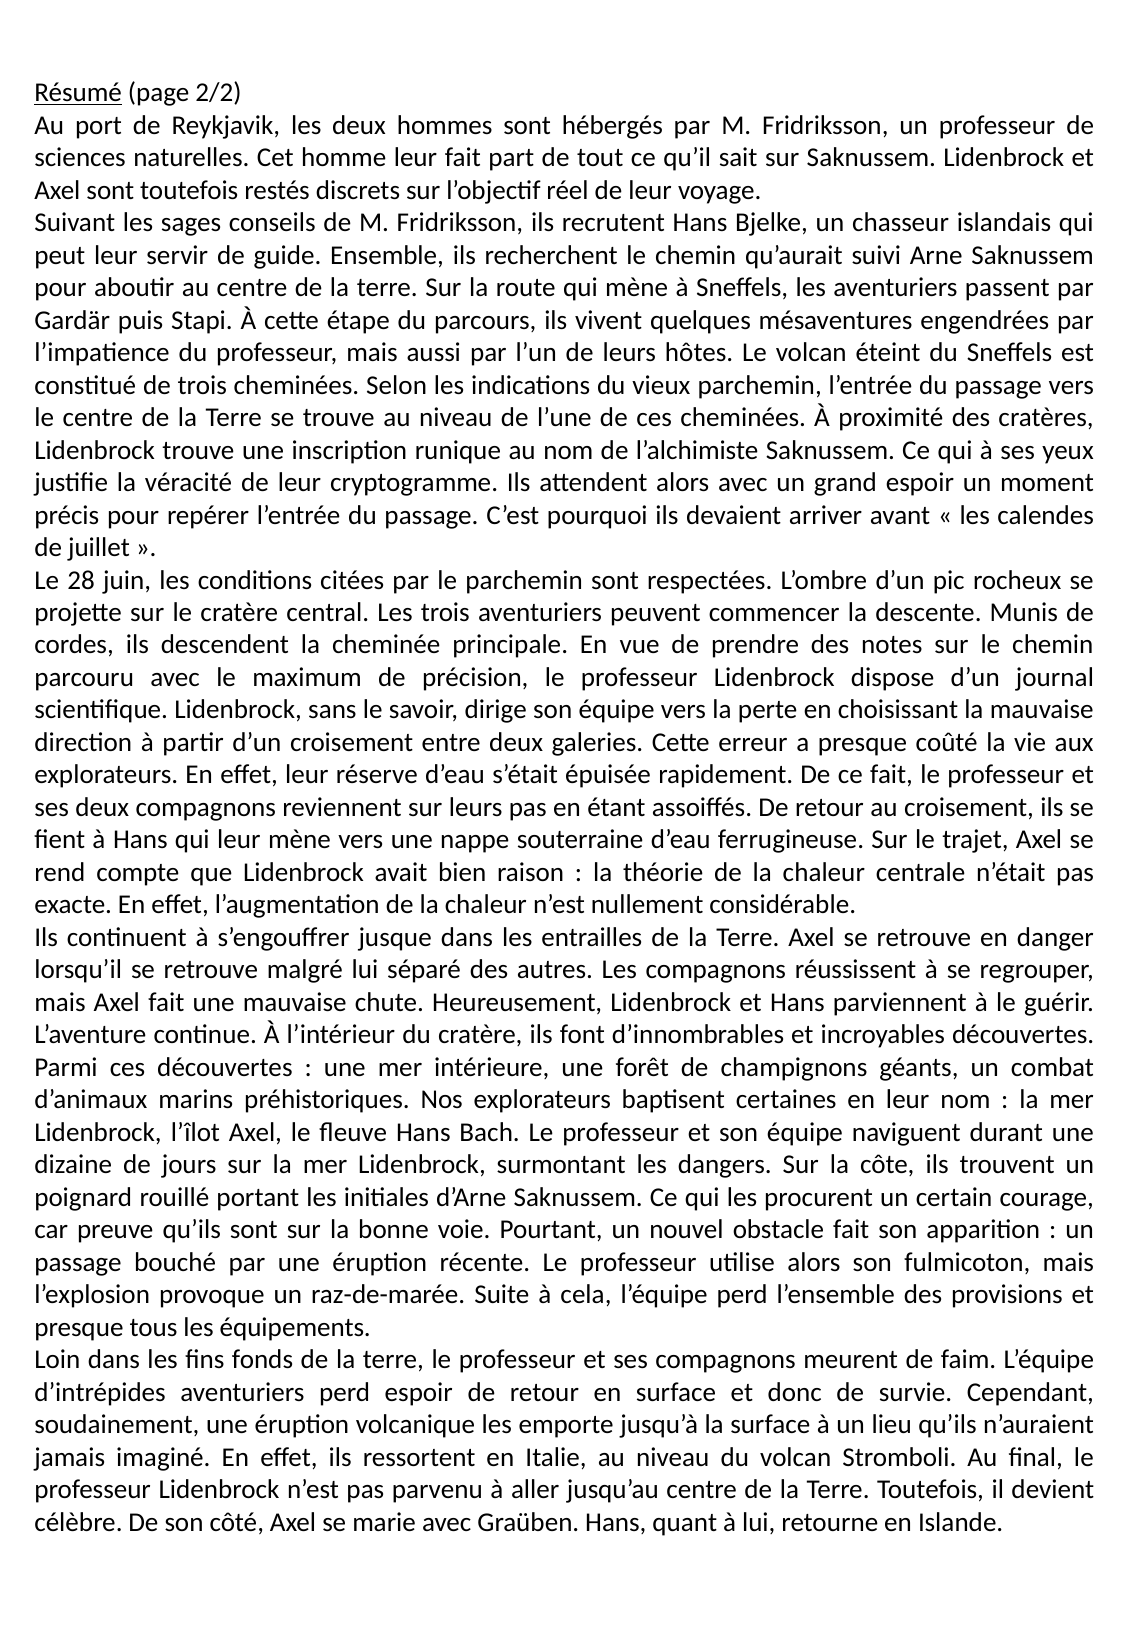

Résumé (page 2/2)
Au port de Reykjavik, les deux hommes sont hébergés par M. Fridriksson, un professeur de sciences naturelles. Cet homme leur fait part de tout ce qu’il sait sur Saknussem. Lidenbrock et Axel sont toutefois restés discrets sur l’objectif réel de leur voyage.
Suivant les sages conseils de M. Fridriksson, ils recrutent Hans Bjelke, un chasseur islandais qui peut leur servir de guide. Ensemble, ils recherchent le chemin qu’aurait suivi Arne Saknussem pour aboutir au centre de la terre. Sur la route qui mène à Sneffels, les aventuriers passent par Gardär puis Stapi. À cette étape du parcours, ils vivent quelques mésaventures engendrées par l’impatience du professeur, mais aussi par l’un de leurs hôtes. Le volcan éteint du Sneffels est constitué de trois cheminées. Selon les indications du vieux parchemin, l’entrée du passage vers le centre de la Terre se trouve au niveau de l’une de ces cheminées. À proximité des cratères, Lidenbrock trouve une inscription runique au nom de l’alchimiste Saknussem. Ce qui à ses yeux justifie la véracité de leur cryptogramme. Ils attendent alors avec un grand espoir un moment précis pour repérer l’entrée du passage. C’est pourquoi ils devaient arriver avant « les calendes de juillet ».
Le 28 juin, les conditions citées par le parchemin sont respectées. L’ombre d’un pic rocheux se projette sur le cratère central. Les trois aventuriers peuvent commencer la descente. Munis de cordes, ils descendent la cheminée principale. En vue de prendre des notes sur le chemin parcouru avec le maximum de précision, le professeur Lidenbrock dispose d’un journal scientifique. Lidenbrock, sans le savoir, dirige son équipe vers la perte en choisissant la mauvaise direction à partir d’un croisement entre deux galeries. Cette erreur a presque coûté la vie aux explorateurs. En effet, leur réserve d’eau s’était épuisée rapidement. De ce fait, le professeur et ses deux compagnons reviennent sur leurs pas en étant assoiffés. De retour au croisement, ils se fient à Hans qui leur mène vers une nappe souterraine d’eau ferrugineuse. Sur le trajet, Axel se rend compte que Lidenbrock avait bien raison : la théorie de la chaleur centrale n’était pas exacte. En effet, l’augmentation de la chaleur n’est nullement considérable.
Ils continuent à s’engouffrer jusque dans les entrailles de la Terre. Axel se retrouve en danger lorsqu’il se retrouve malgré lui séparé des autres. Les compagnons réussissent à se regrouper, mais Axel fait une mauvaise chute. Heureusement, Lidenbrock et Hans parviennent à le guérir. L’aventure continue. À l’intérieur du cratère, ils font d’innombrables et incroyables découvertes. Parmi ces découvertes : une mer intérieure, une forêt de champignons géants, un combat d’animaux marins préhistoriques. Nos explorateurs baptisent certaines en leur nom : la mer Lidenbrock, l’îlot Axel, le fleuve Hans Bach. Le professeur et son équipe naviguent durant une dizaine de jours sur la mer Lidenbrock, surmontant les dangers. Sur la côte, ils trouvent un poignard rouillé portant les initiales d’Arne Saknussem. Ce qui les procurent un certain courage, car preuve qu’ils sont sur la bonne voie. Pourtant, un nouvel obstacle fait son apparition : un passage bouché par une éruption récente. Le professeur utilise alors son fulmicoton, mais l’explosion provoque un raz-de-marée. Suite à cela, l’équipe perd l’ensemble des provisions et presque tous les équipements.
Loin dans les fins fonds de la terre, le professeur et ses compagnons meurent de faim. L’équipe d’intrépides aventuriers perd espoir de retour en surface et donc de survie. Cependant, soudainement, une éruption volcanique les emporte jusqu’à la surface à un lieu qu’ils n’auraient jamais imaginé. En effet, ils ressortent en Italie, au niveau du volcan Stromboli. Au final, le professeur Lidenbrock n’est pas parvenu à aller jusqu’au centre de la Terre. Toutefois, il devient célèbre. De son côté, Axel se marie avec Graüben. Hans, quant à lui, retourne en Islande.